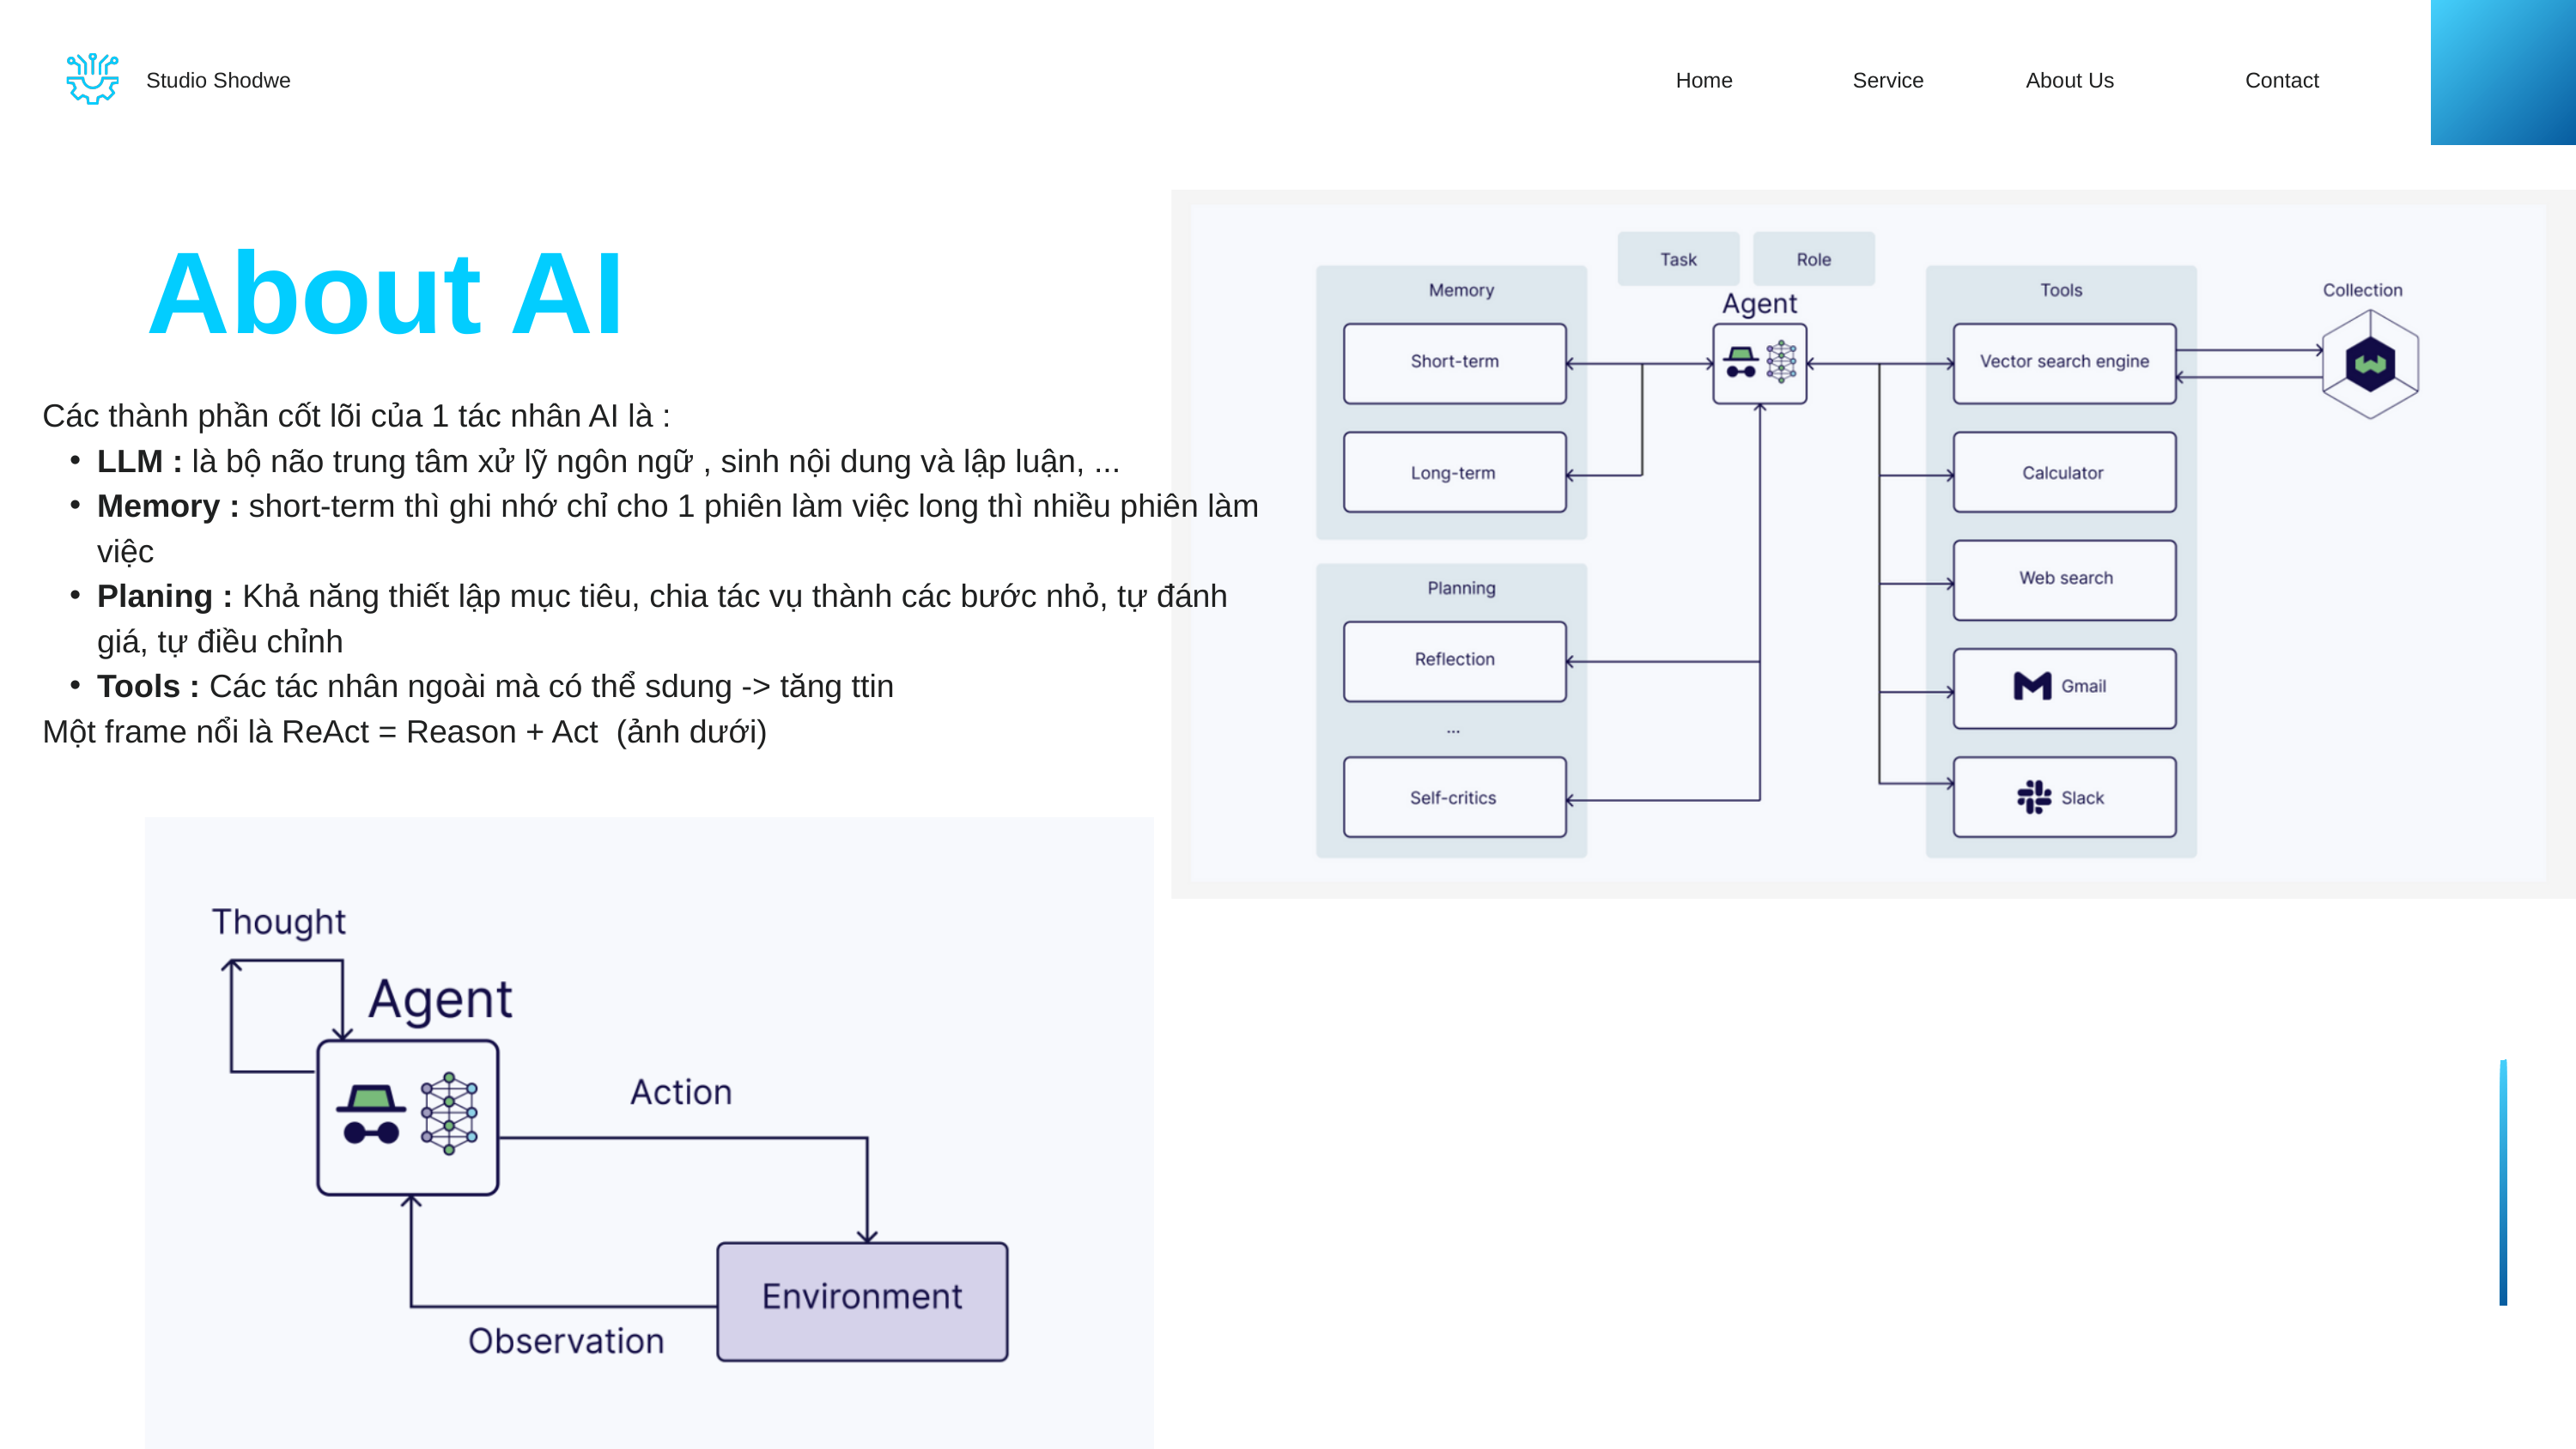

Studio Shodwe
Home
Service
About Us
Contact

About AI
Các thành phần cốt lõi của 1 tác nhân AI là :
LLM : là bộ não trung tâm xử lỹ ngôn ngữ , sinh nội dung và lập luận, ...
Memory : short-term thì ghi nhớ chỉ cho 1 phiên làm việc long thì nhiều phiên làm việc
Planing : Khả năng thiết lập mục tiêu, chia tác vụ thành các bước nhỏ, tự đánh giá, tự điều chỉnh
Tools : Các tác nhân ngoài mà có thể sdung -> tăng ttin
Một frame nổi là ReAct = Reason + Act  (ảnh dưới)

03